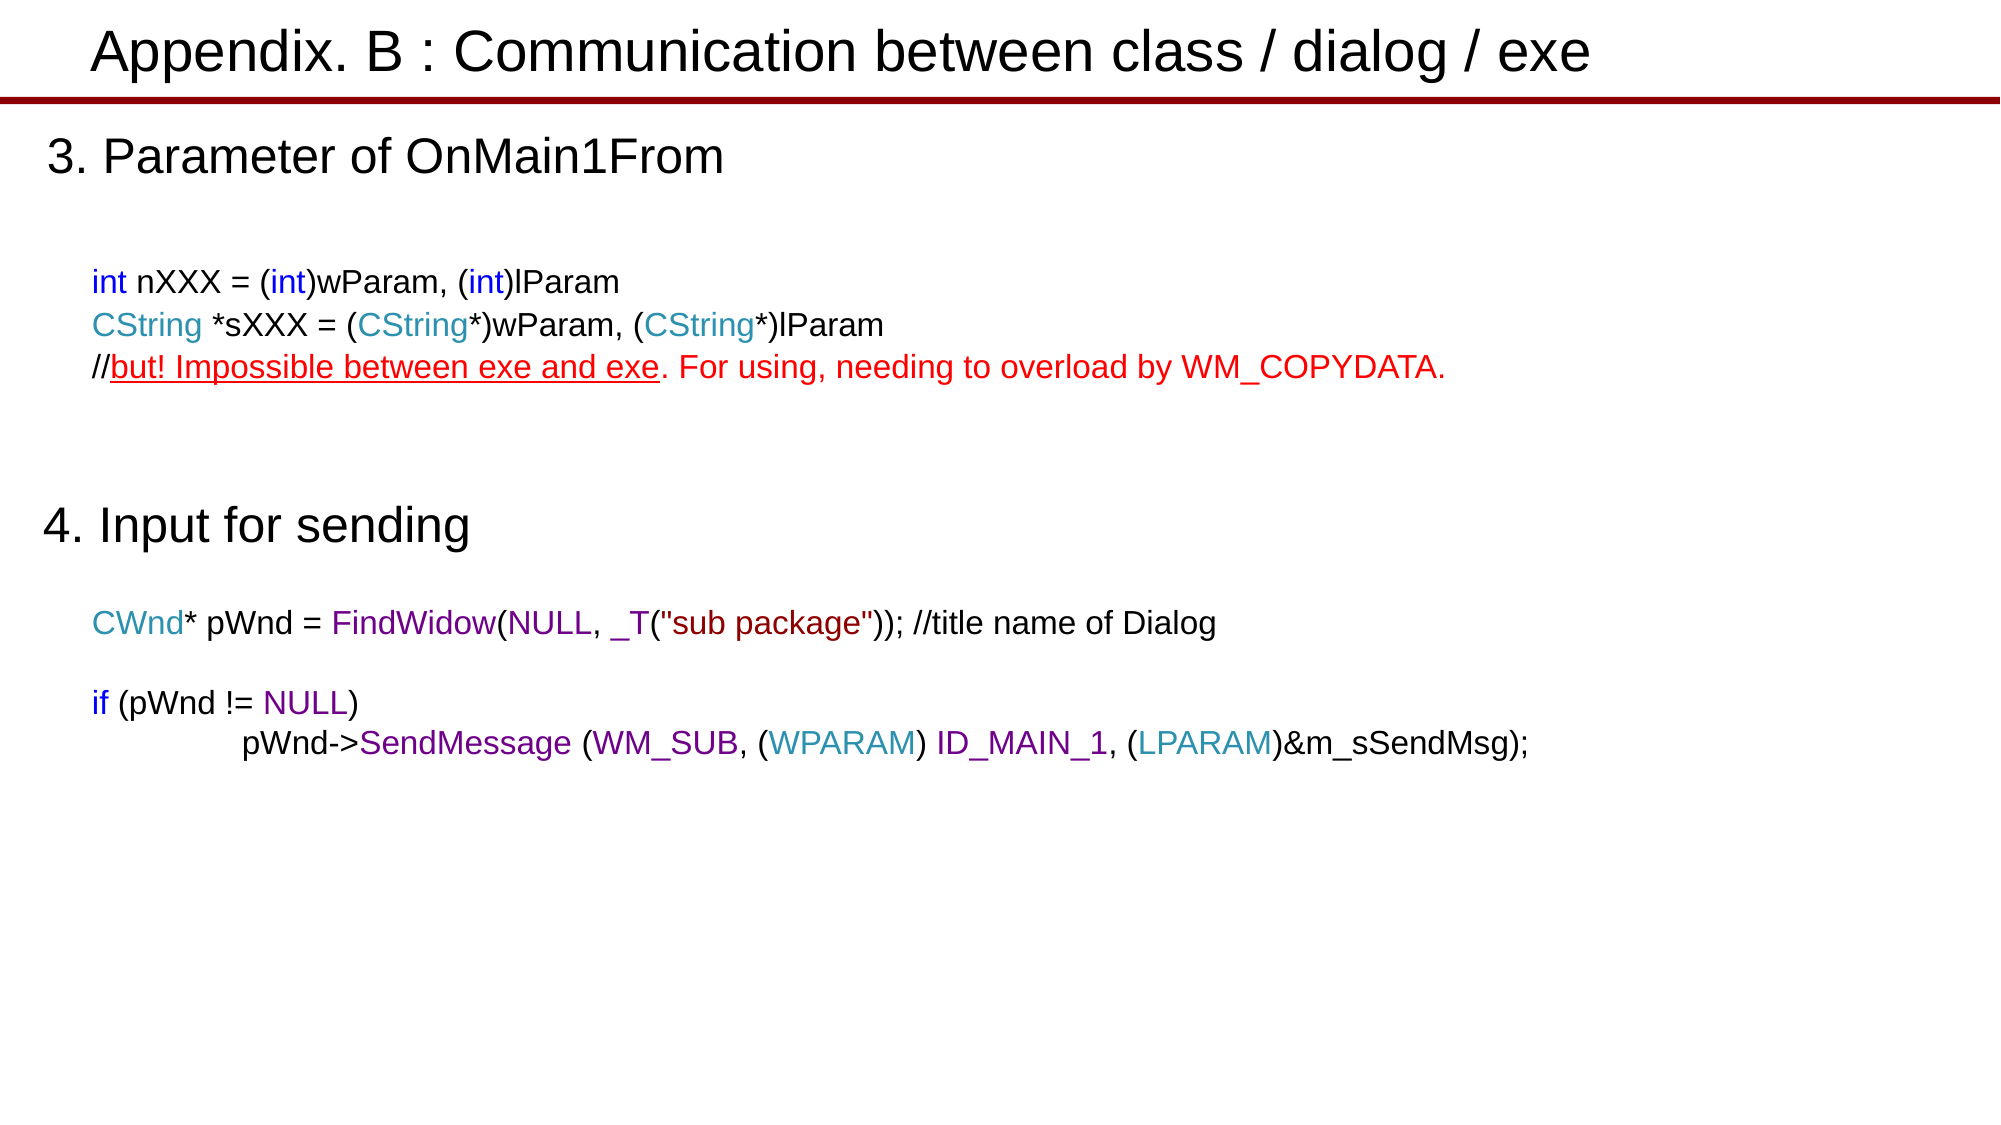

Appendix. B : Communication between class / dialog / exe

3. Parameter of OnMain1From
int nXXX = (int)wParam, (int)lParam
CString *sXXX = (CString*)wParam, (CString*)lParam
//but! Impossible between exe and exe. For using, needing to overload by WM_COPYDATA.
4. Input for sending
CWnd* pWnd = FindWidow(NULL, _T("sub package")); //title name of Dialog

if (pWnd != NULL)
	pWnd->SendMessage (WM_SUB, (WPARAM) ID_MAIN_1, (LPARAM)&m_sSendMsg);